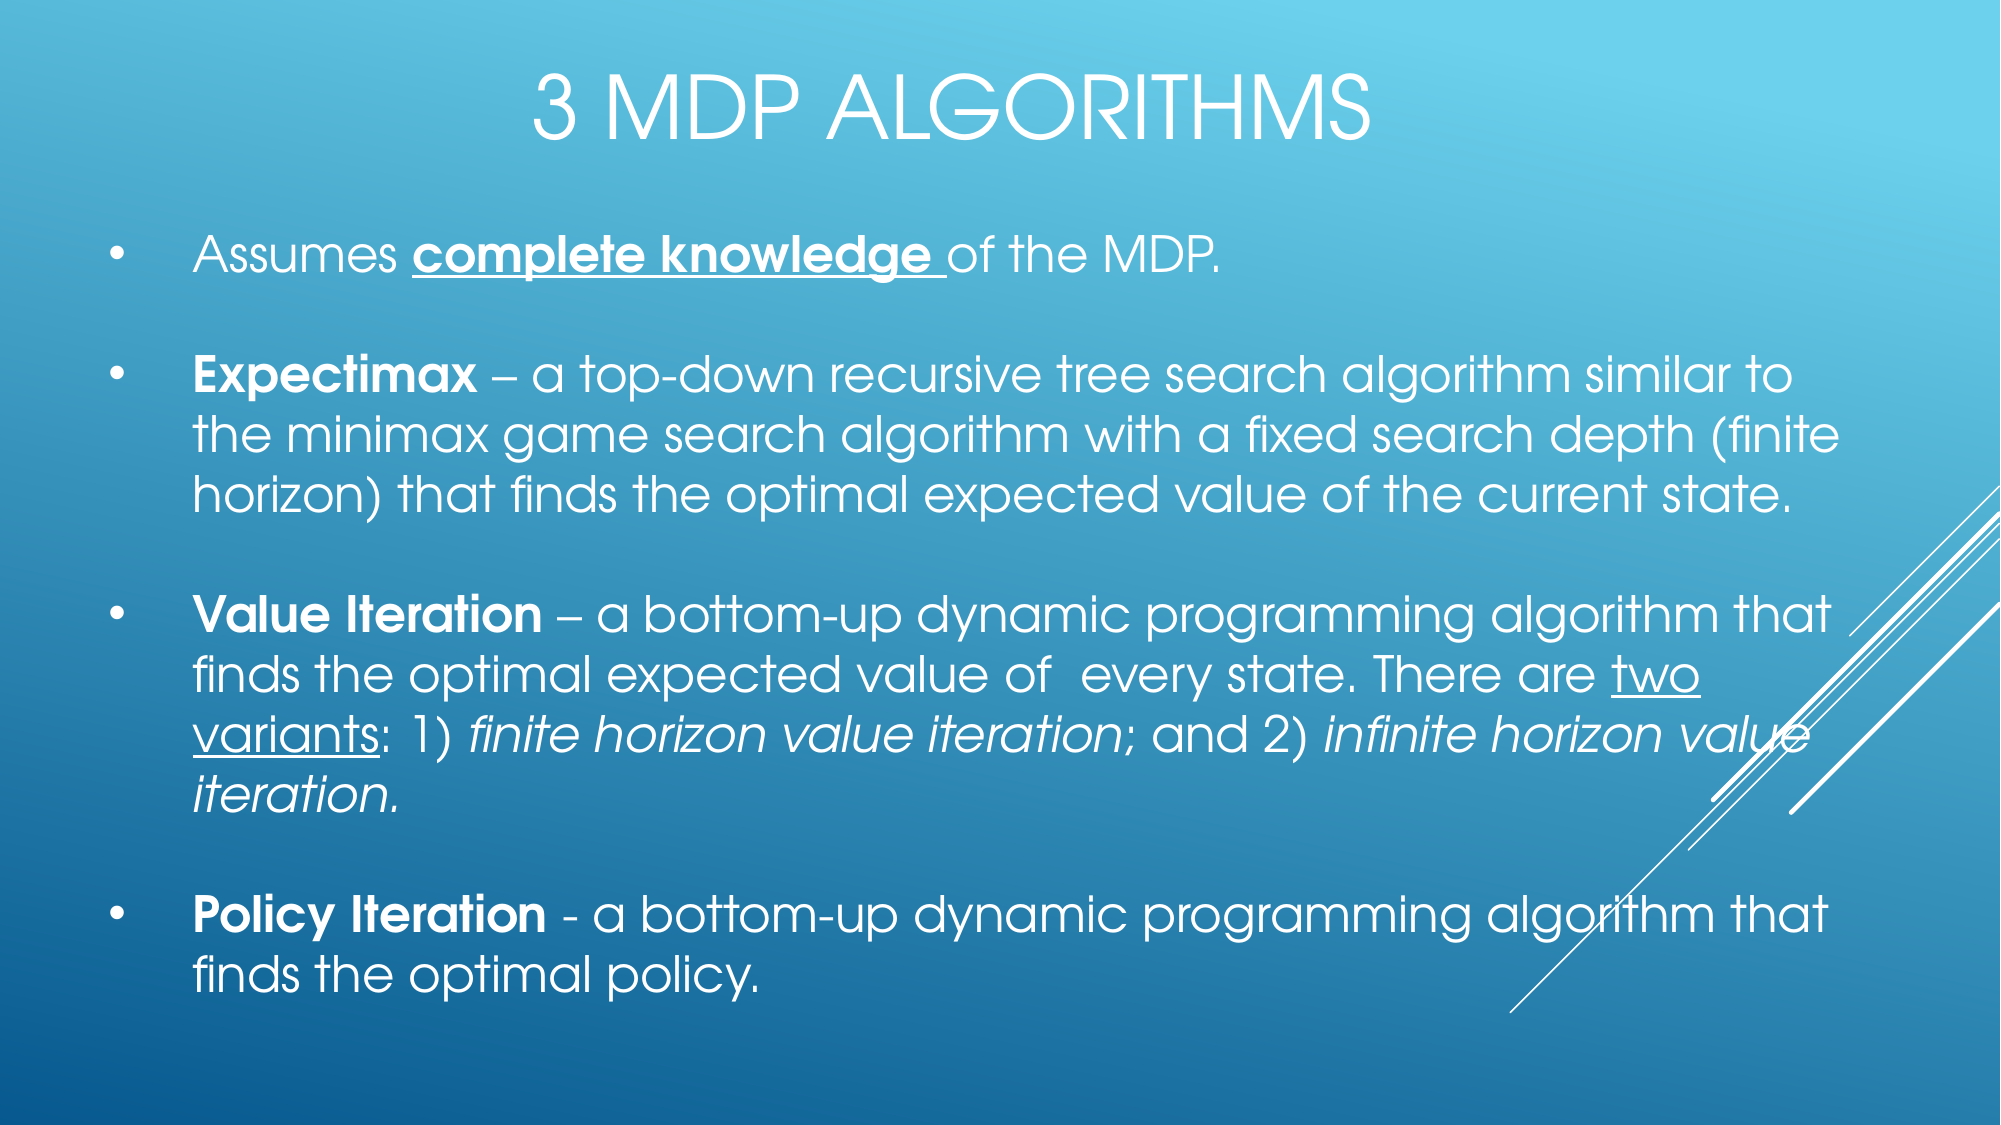

# 3 mdp algorithms
Assumes complete knowledge of the MDP.

Expectimax – a top-down recursive tree search algorithm similar to the minimax game search algorithm with a fixed search depth (finite horizon) that finds the optimal expected value of the current state.

Value Iteration – a bottom-up dynamic programming algorithm that finds the optimal expected value of  every state. There are two variants: 1) finite horizon value iteration; and 2) infinite horizon value iteration.

Policy Iteration - a bottom-up dynamic programming algorithm that finds the optimal policy.